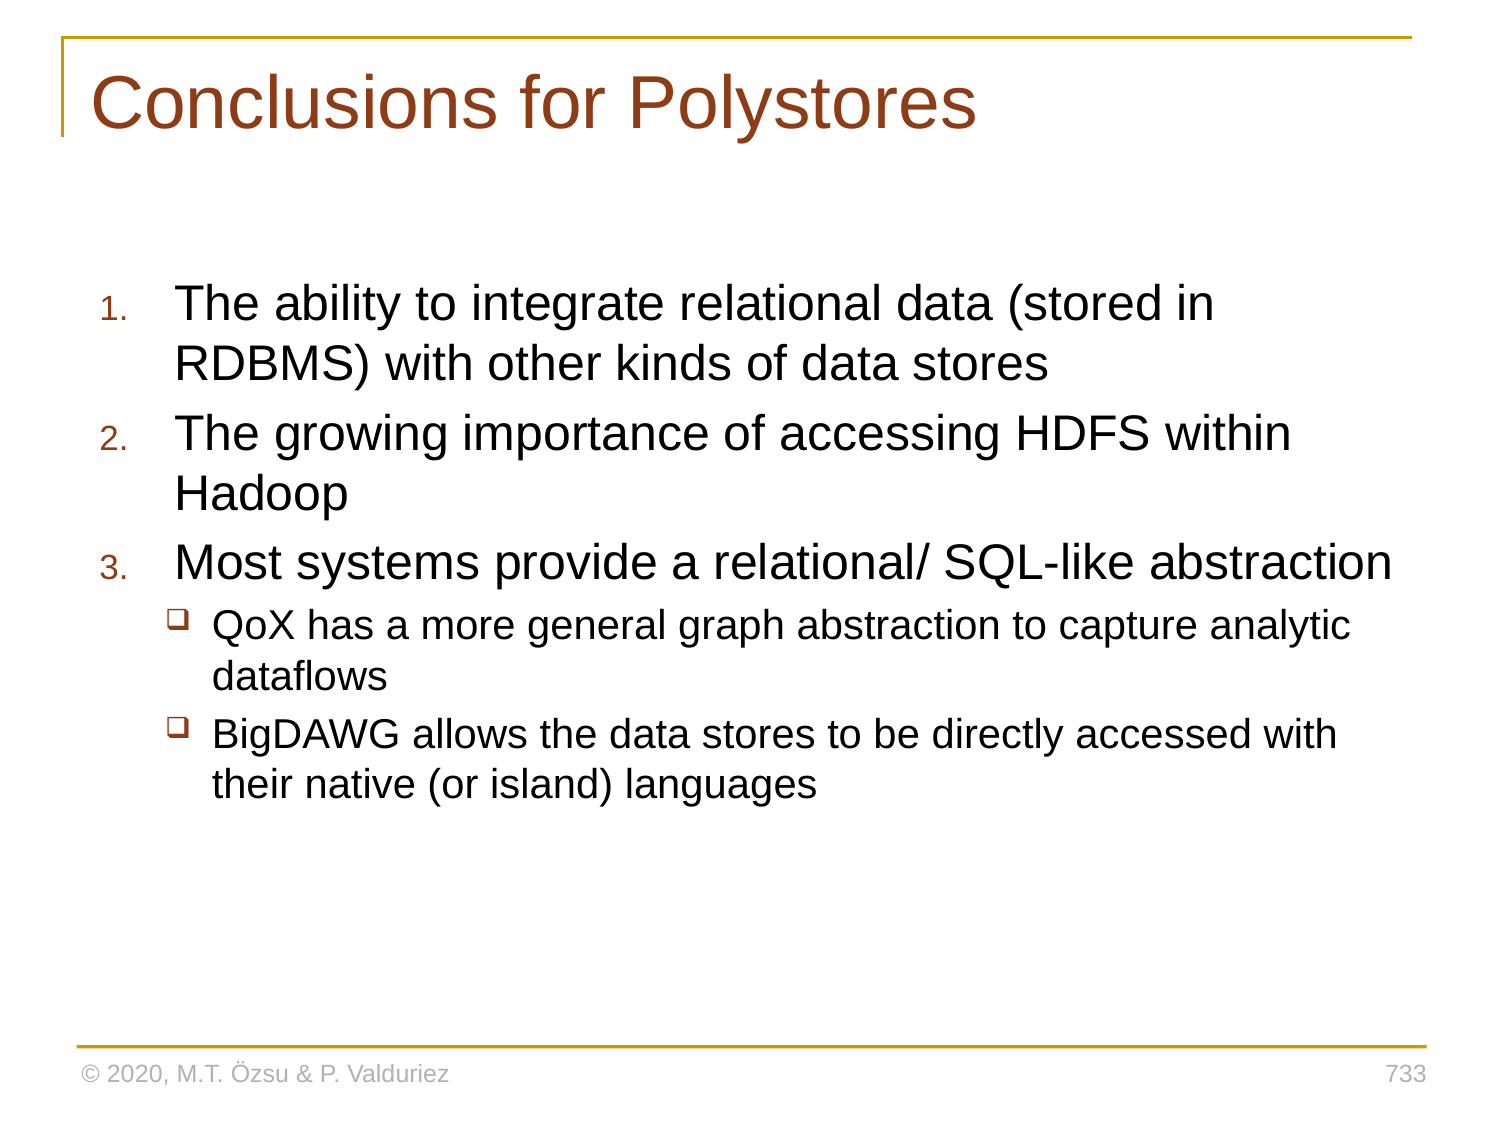

# Conclusions for Polystores
The ability to integrate relational data (stored in RDBMS) with other kinds of data stores
The growing importance of accessing HDFS within Hadoop
Most systems provide a relational/ SQL-like abstraction
QoX has a more general graph abstraction to capture analytic dataflows
BigDAWG allows the data stores to be directly accessed with their native (or island) languages

© 2020, M.T. Özsu & P. Valduriez
733